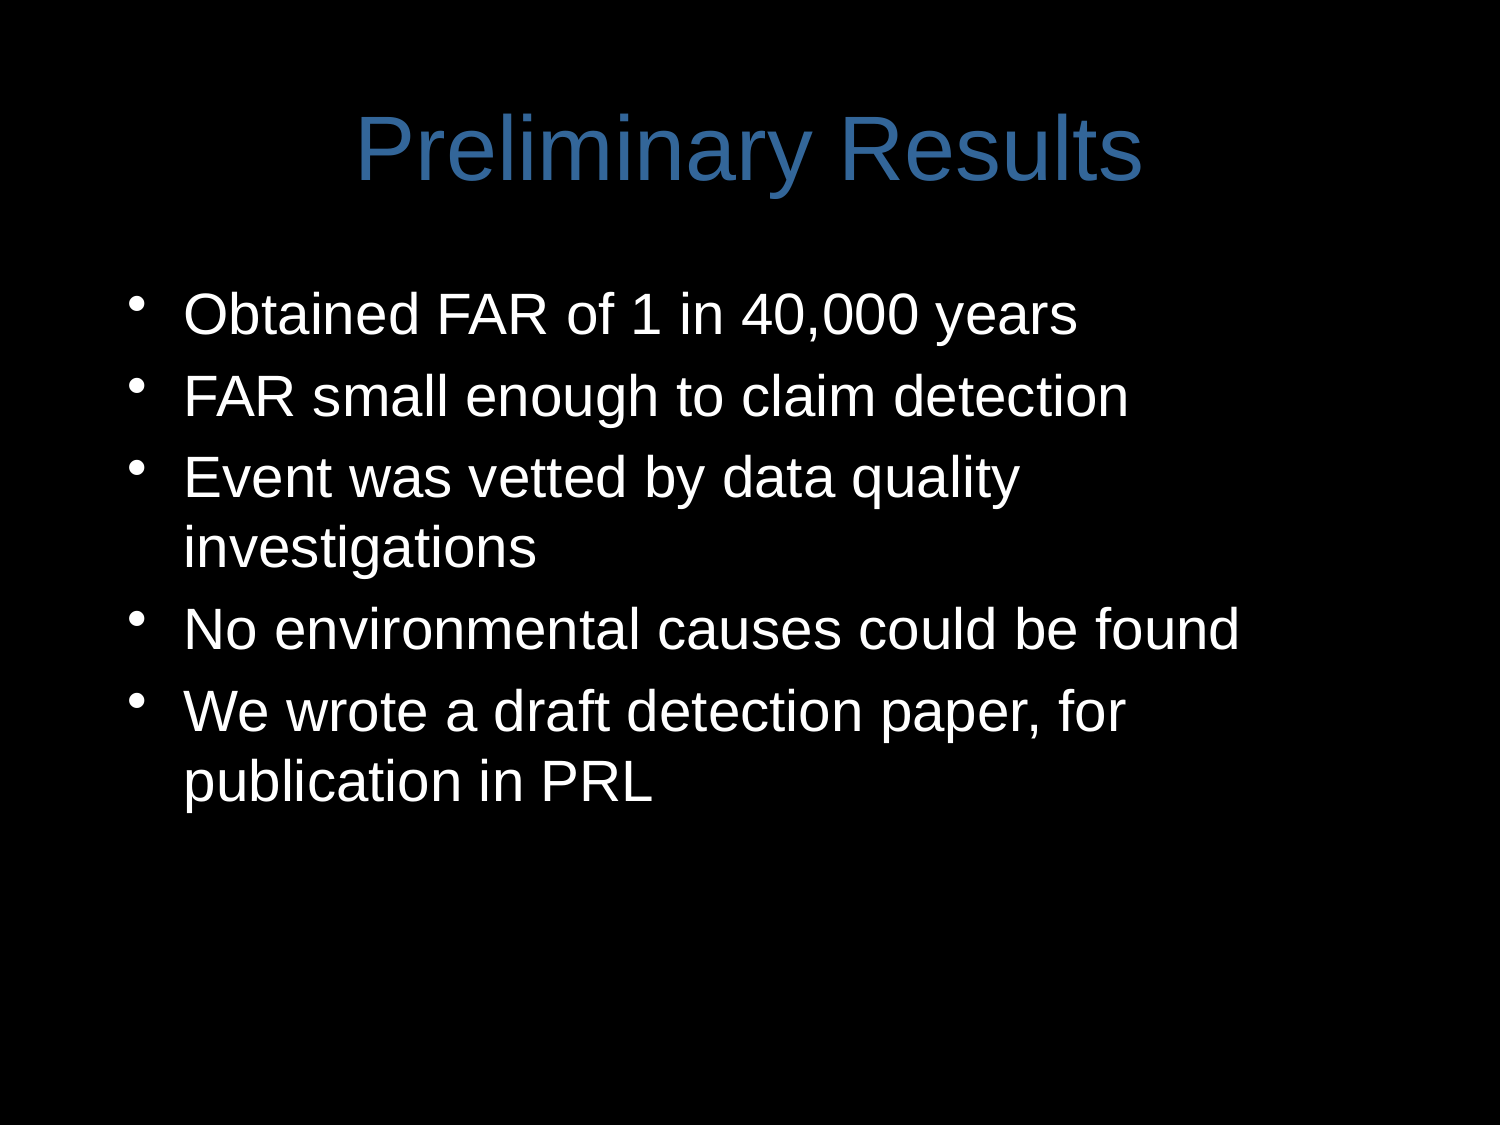

# Preliminary Results
Obtained FAR of 1 in 40,000 years
FAR small enough to claim detection
Event was vetted by data quality investigations
No environmental causes could be found
We wrote a draft detection paper, for publication in PRL